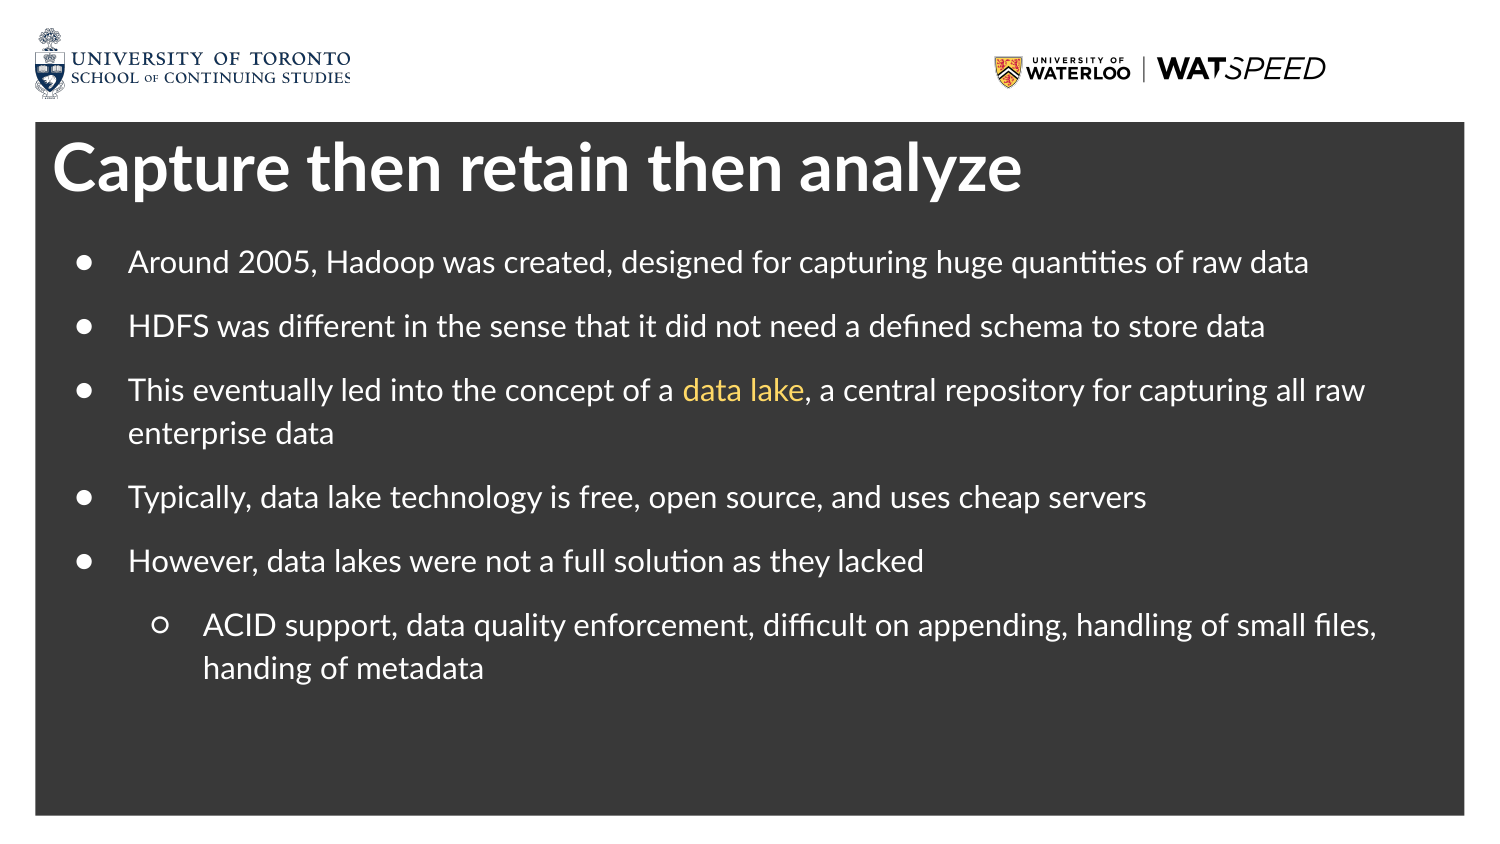

# Capture then retain then analyze
Around 2005, Hadoop was created, designed for capturing huge quantities of raw data
HDFS was different in the sense that it did not need a defined schema to store data
This eventually led into the concept of a data lake, a central repository for capturing all raw enterprise data
Typically, data lake technology is free, open source, and uses cheap servers
However, data lakes were not a full solution as they lacked
ACID support, data quality enforcement, difficult on appending, handling of small files, handing of metadata